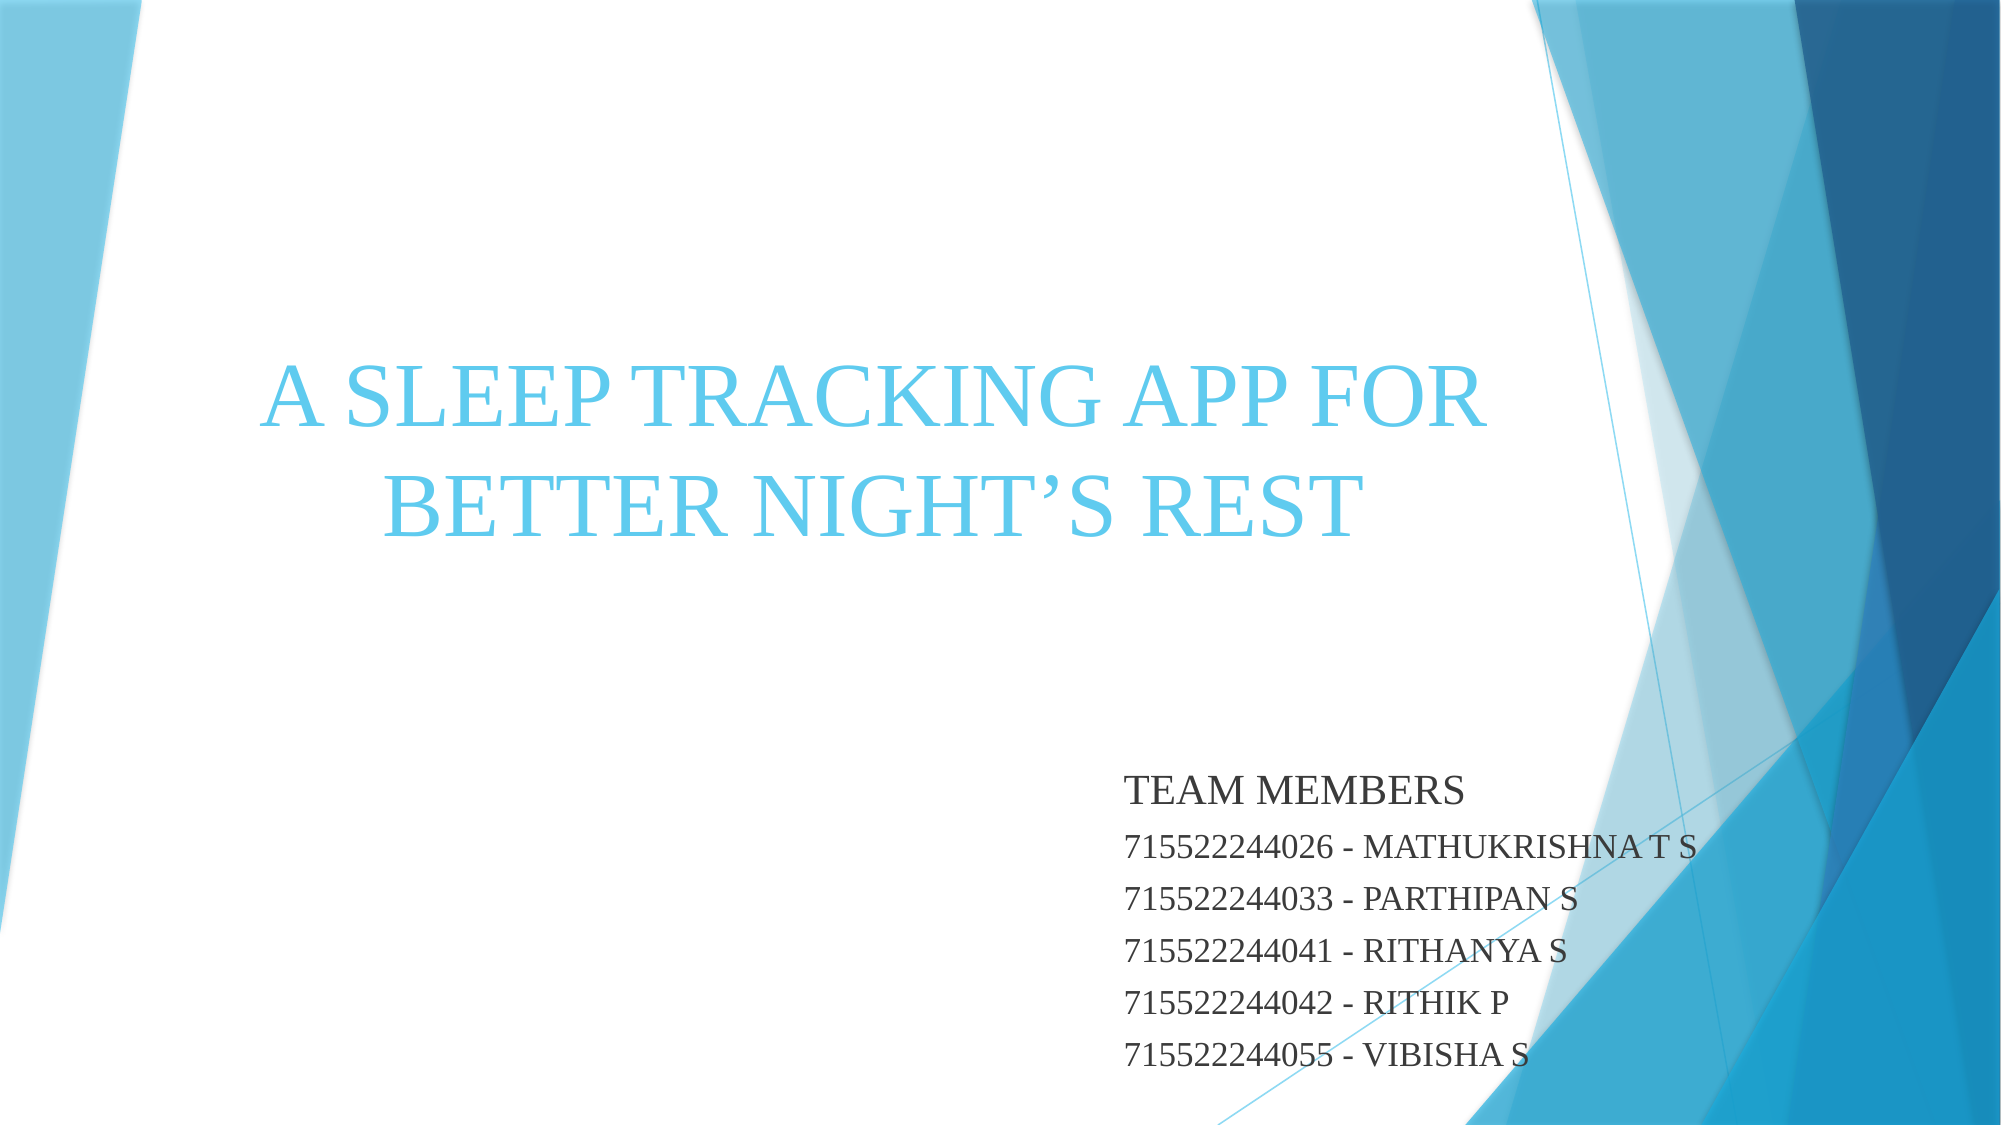

# A SLEEP TRACKING APP FOR BETTER NIGHT’S REST

TEAM MEMBERS
715522244026 - MATHUKRISHNA T S
715522244033 - PARTHIPAN S
715522244041 - RITHANYA S
715522244042 - RITHIK P
715522244055 - VIBISHA S